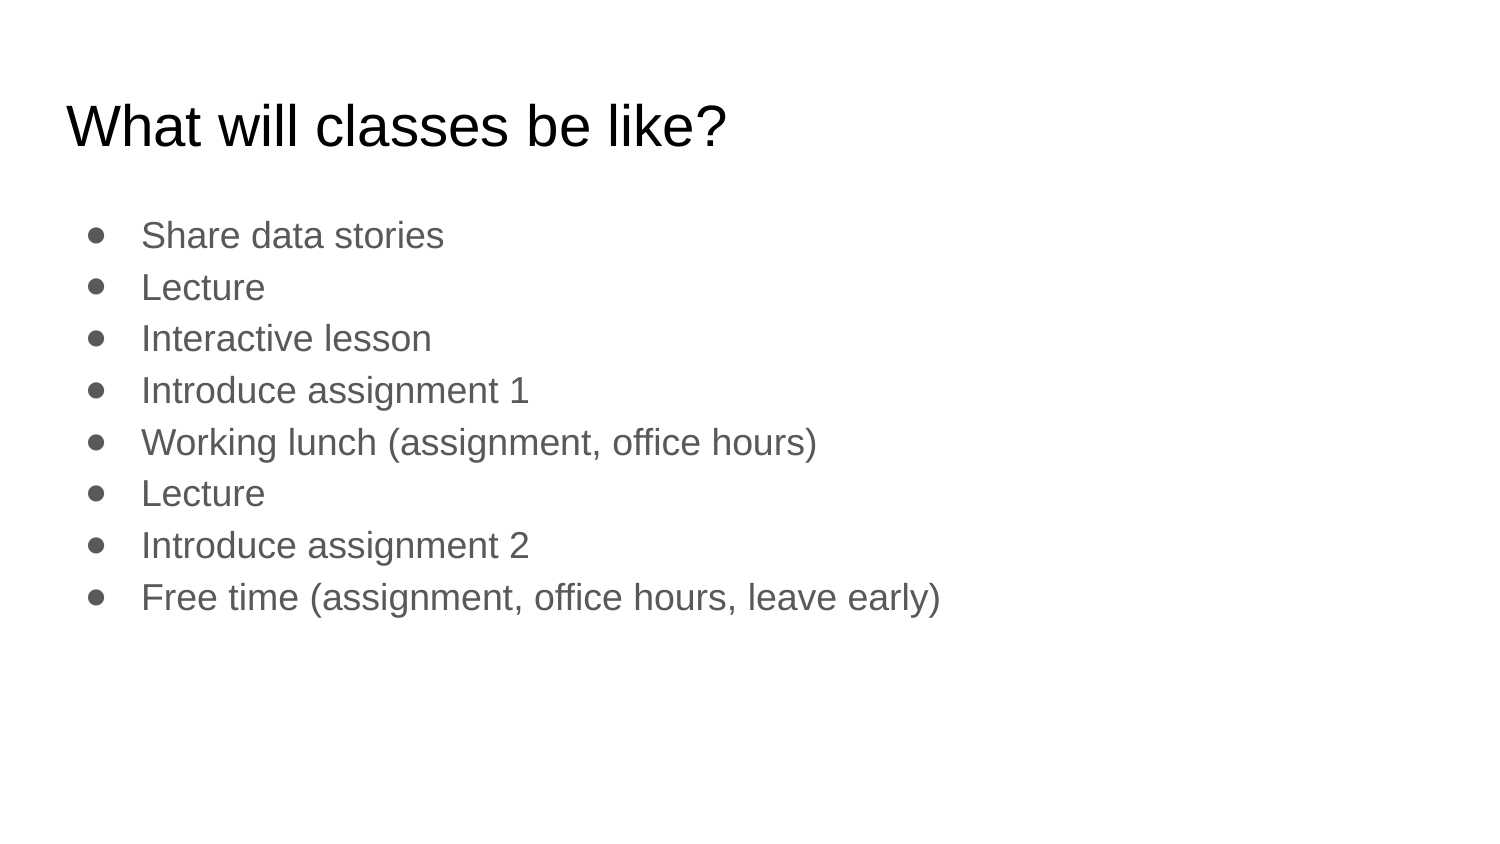

# What will classes be like?
Share data stories
Lecture
Interactive lesson
Introduce assignment 1
Working lunch (assignment, office hours)
Lecture
Introduce assignment 2
Free time (assignment, office hours, leave early)